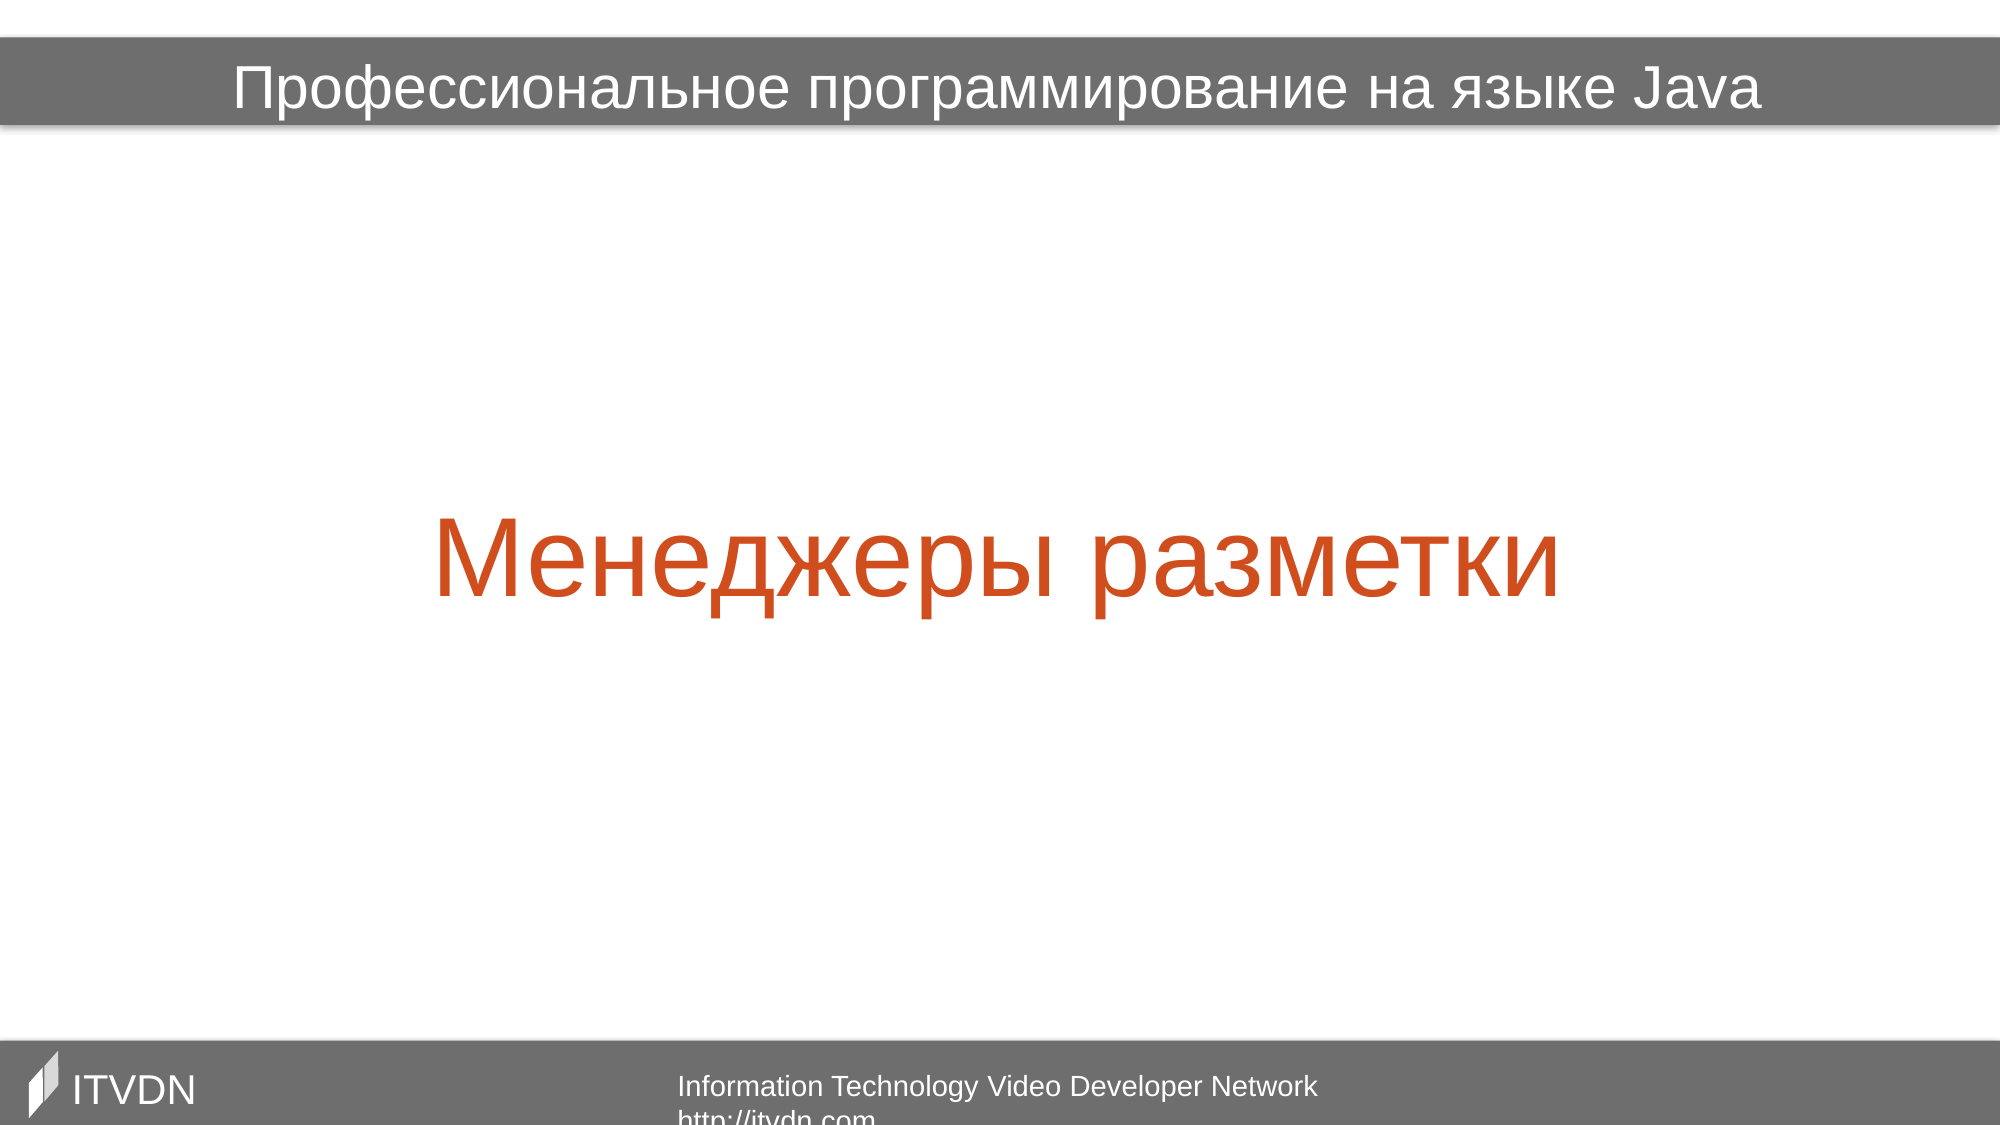

Профессиональное программирование на языке Java
Менеджеры разметки

ITVDN
Information Technology Video Developer Network                                                       http://itvdn.com